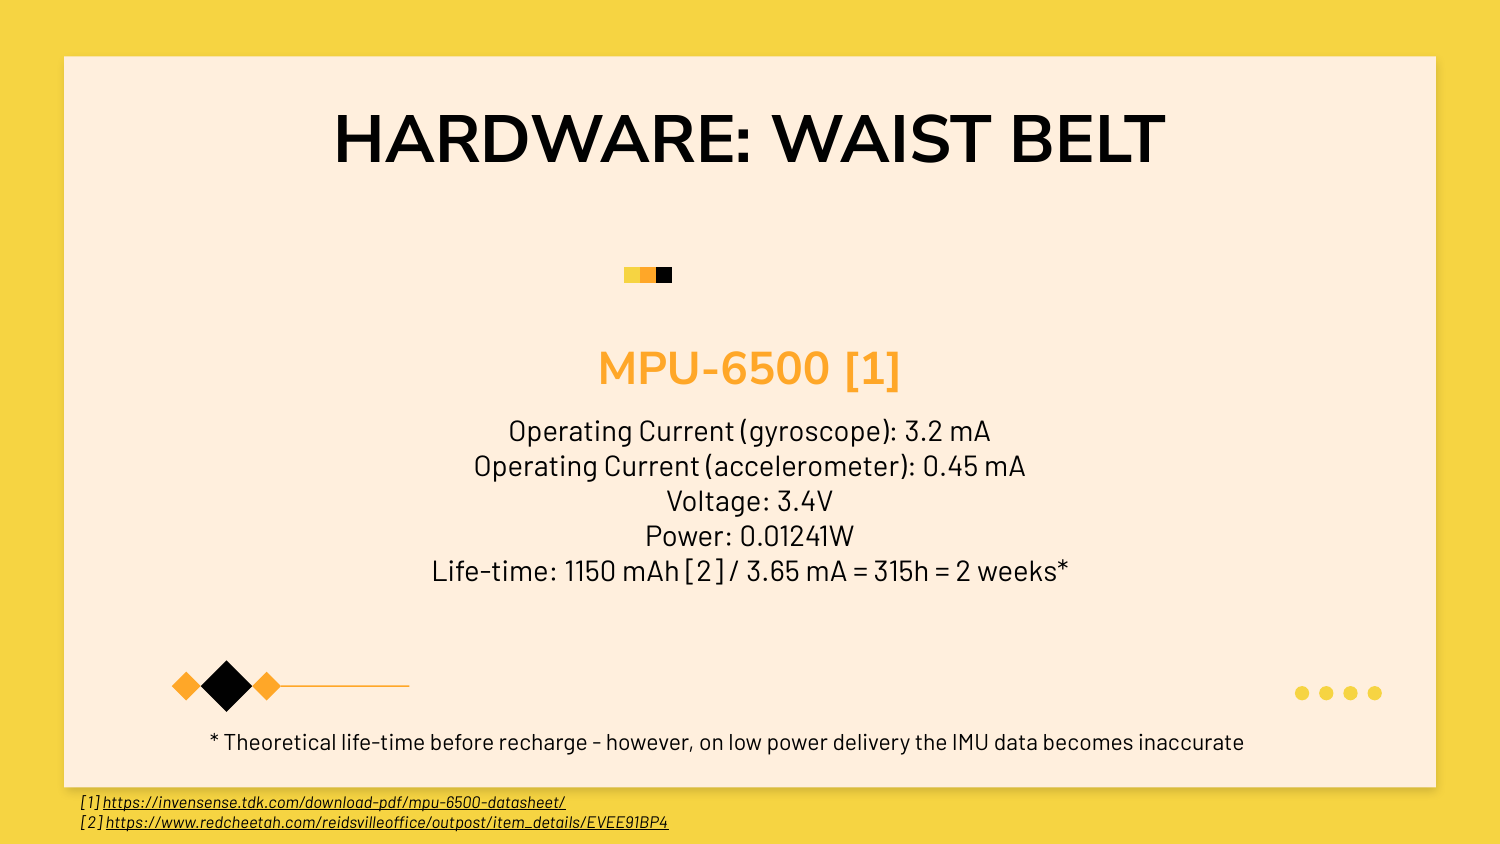

# HARDWARE: WAIST BELT

MPU-6500 [1]
Operating Current (gyroscope): 3.2 mA
Operating Current (accelerometer): 0.45 mA
Voltage: 3.4V
Power: 0.01241W
Life-time: 1150 mAh [2] / 3.65 mA = 315h = 2 weeks*

* Theoretical life-time before recharge - however, on low power delivery the IMU data becomes inaccurate
[1] https://invensense.tdk.com/download-pdf/mpu-6500-datasheet/
[2] https://www.redcheetah.com/reidsvilleoffice/outpost/item_details/EVEE91BP4